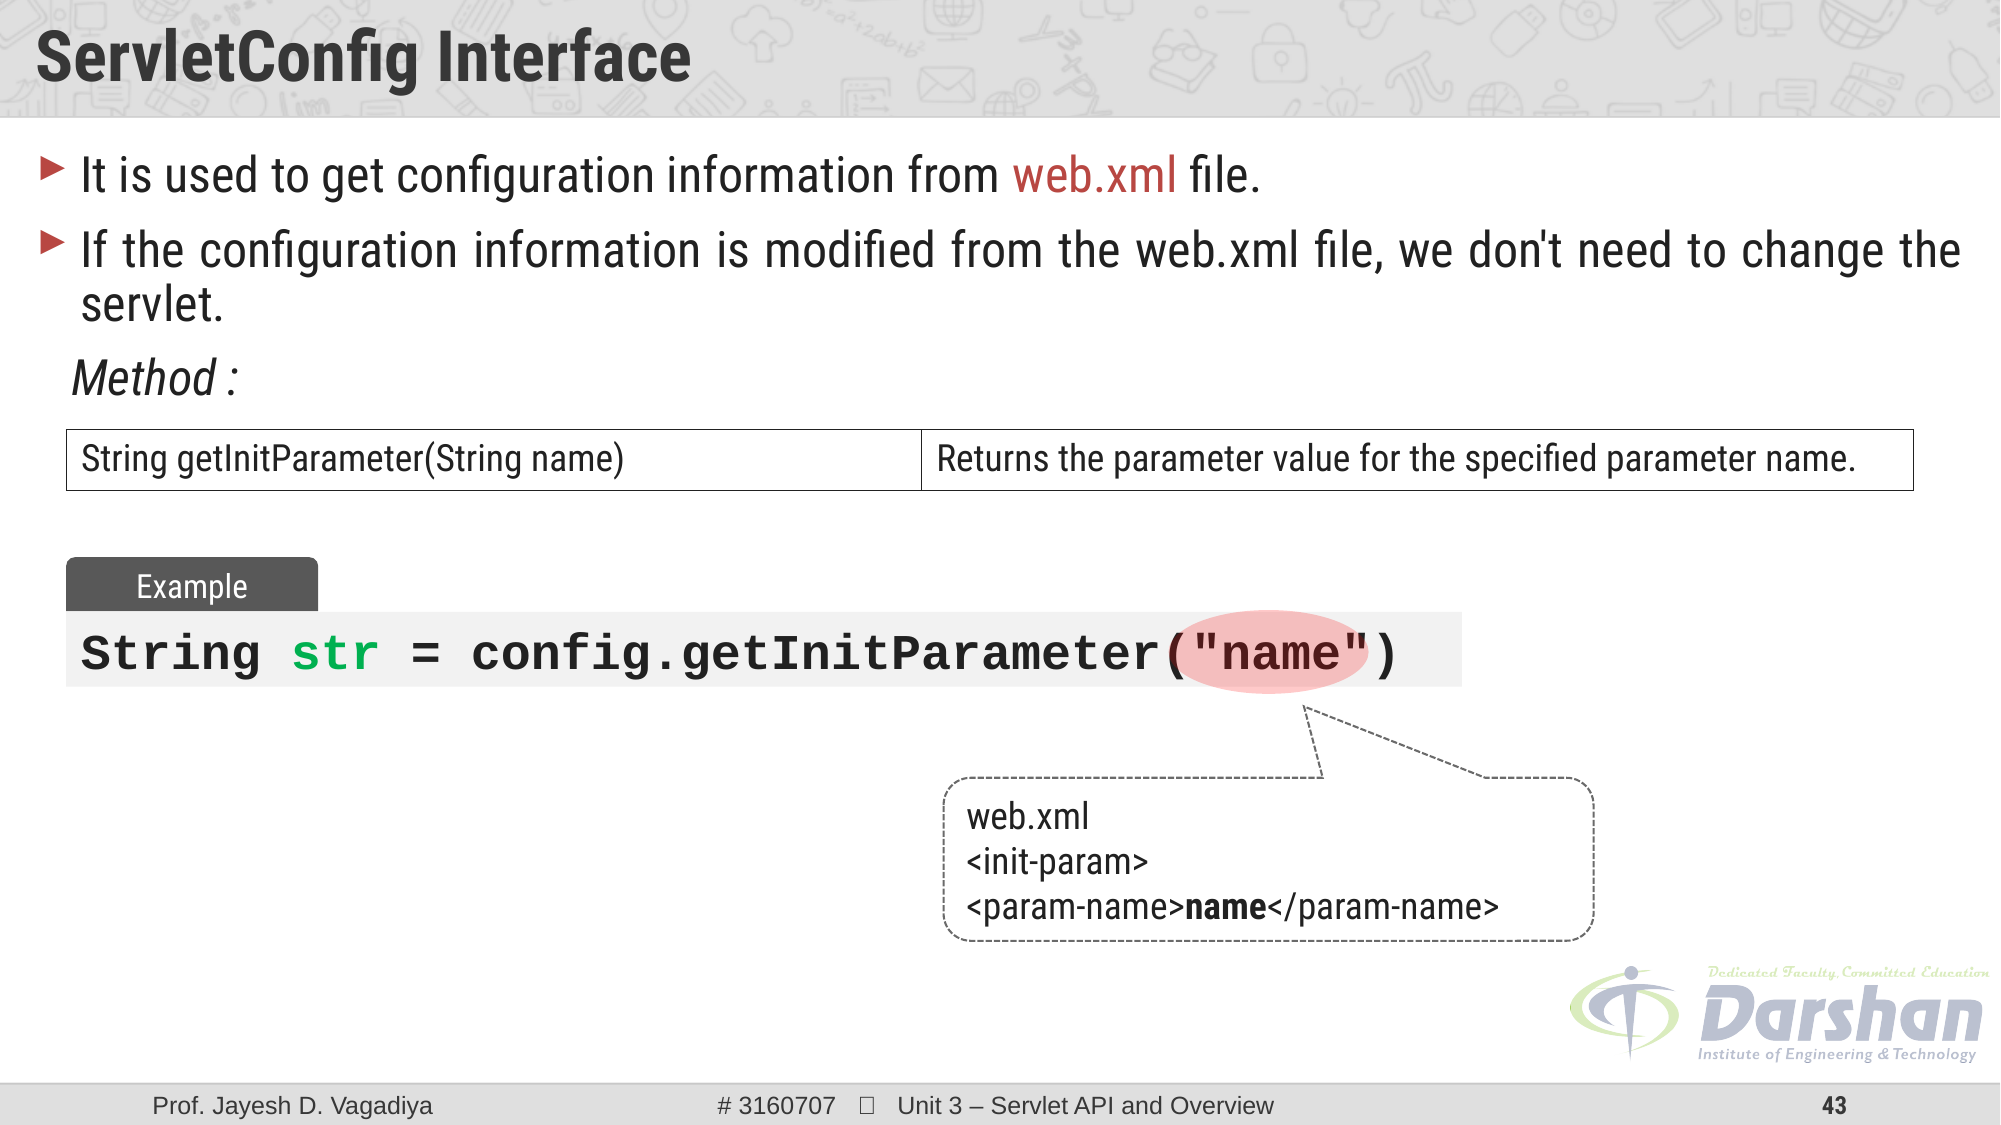

# ServletConfig Interface
It is used to get configuration information from web.xml file.
If the configuration information is modified from the web.xml file, we don't need to change the servlet.
   Method :

| String getInitParameter(String name) | Returns the parameter value for the specified parameter name. |
| --- | --- |
Example

String str = config.getInitParameter("name")
web.xml
<init-param>
<param-name>name</param-name>